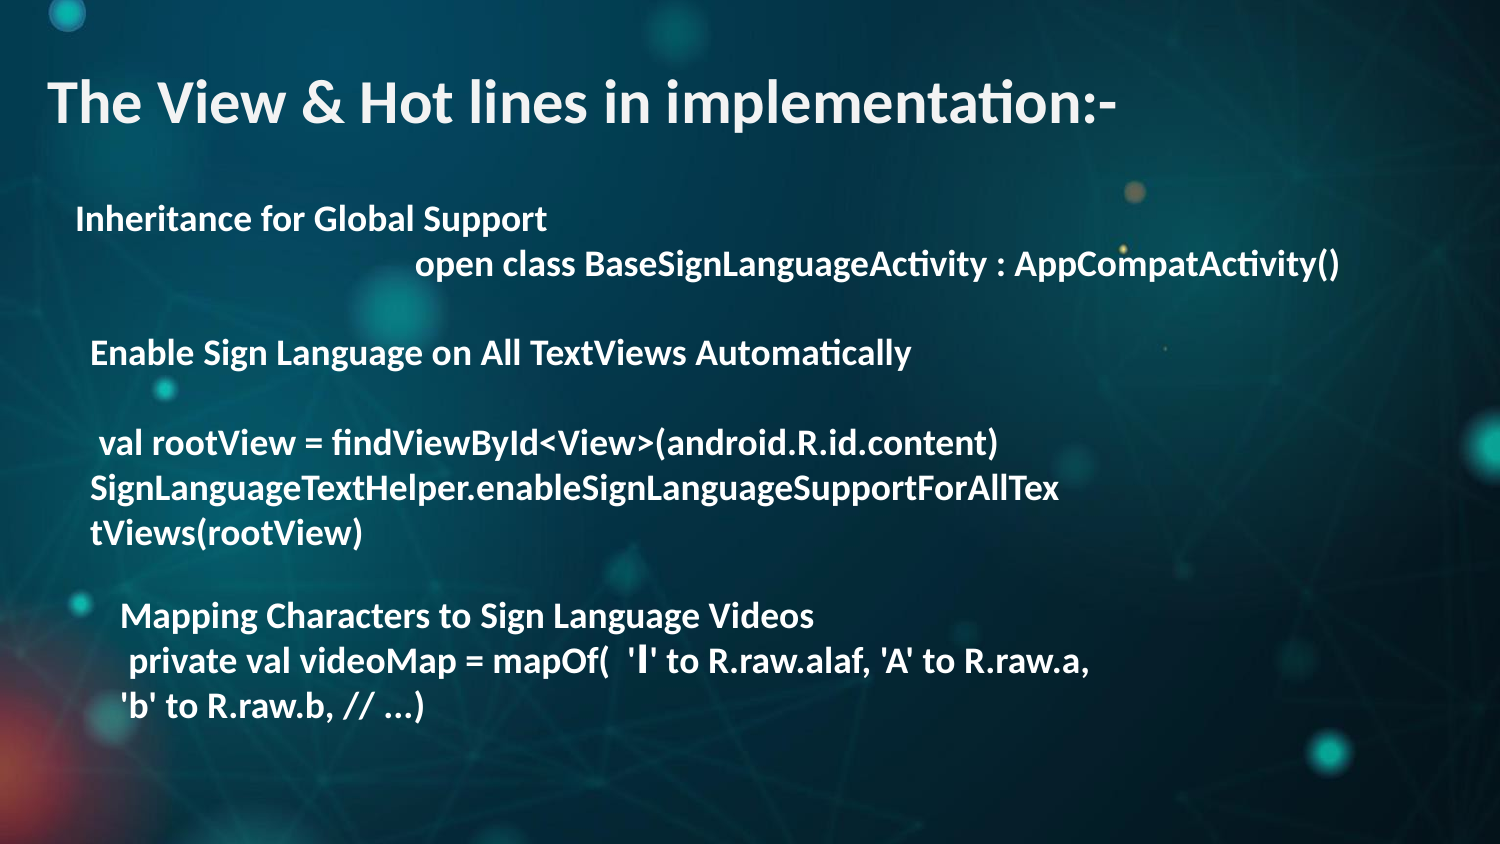

# The View & Hot lines in implementation:-
Inheritance for Global Support
                                        open class BaseSignLanguageActivity : AppCompatActivity()

Enable Sign Language on All TextViews Automatically

 val rootView = findViewById<View>(android.R.id.content)
SignLanguageTextHelper.enableSignLanguageSupportForAllTextViews(rootView)

Mapping Characters to Sign Language Videos
 private val videoMap = mapOf(  'ا' to R.raw.alaf, 'A' to R.raw.a, 'b' to R.raw.b, // ...)